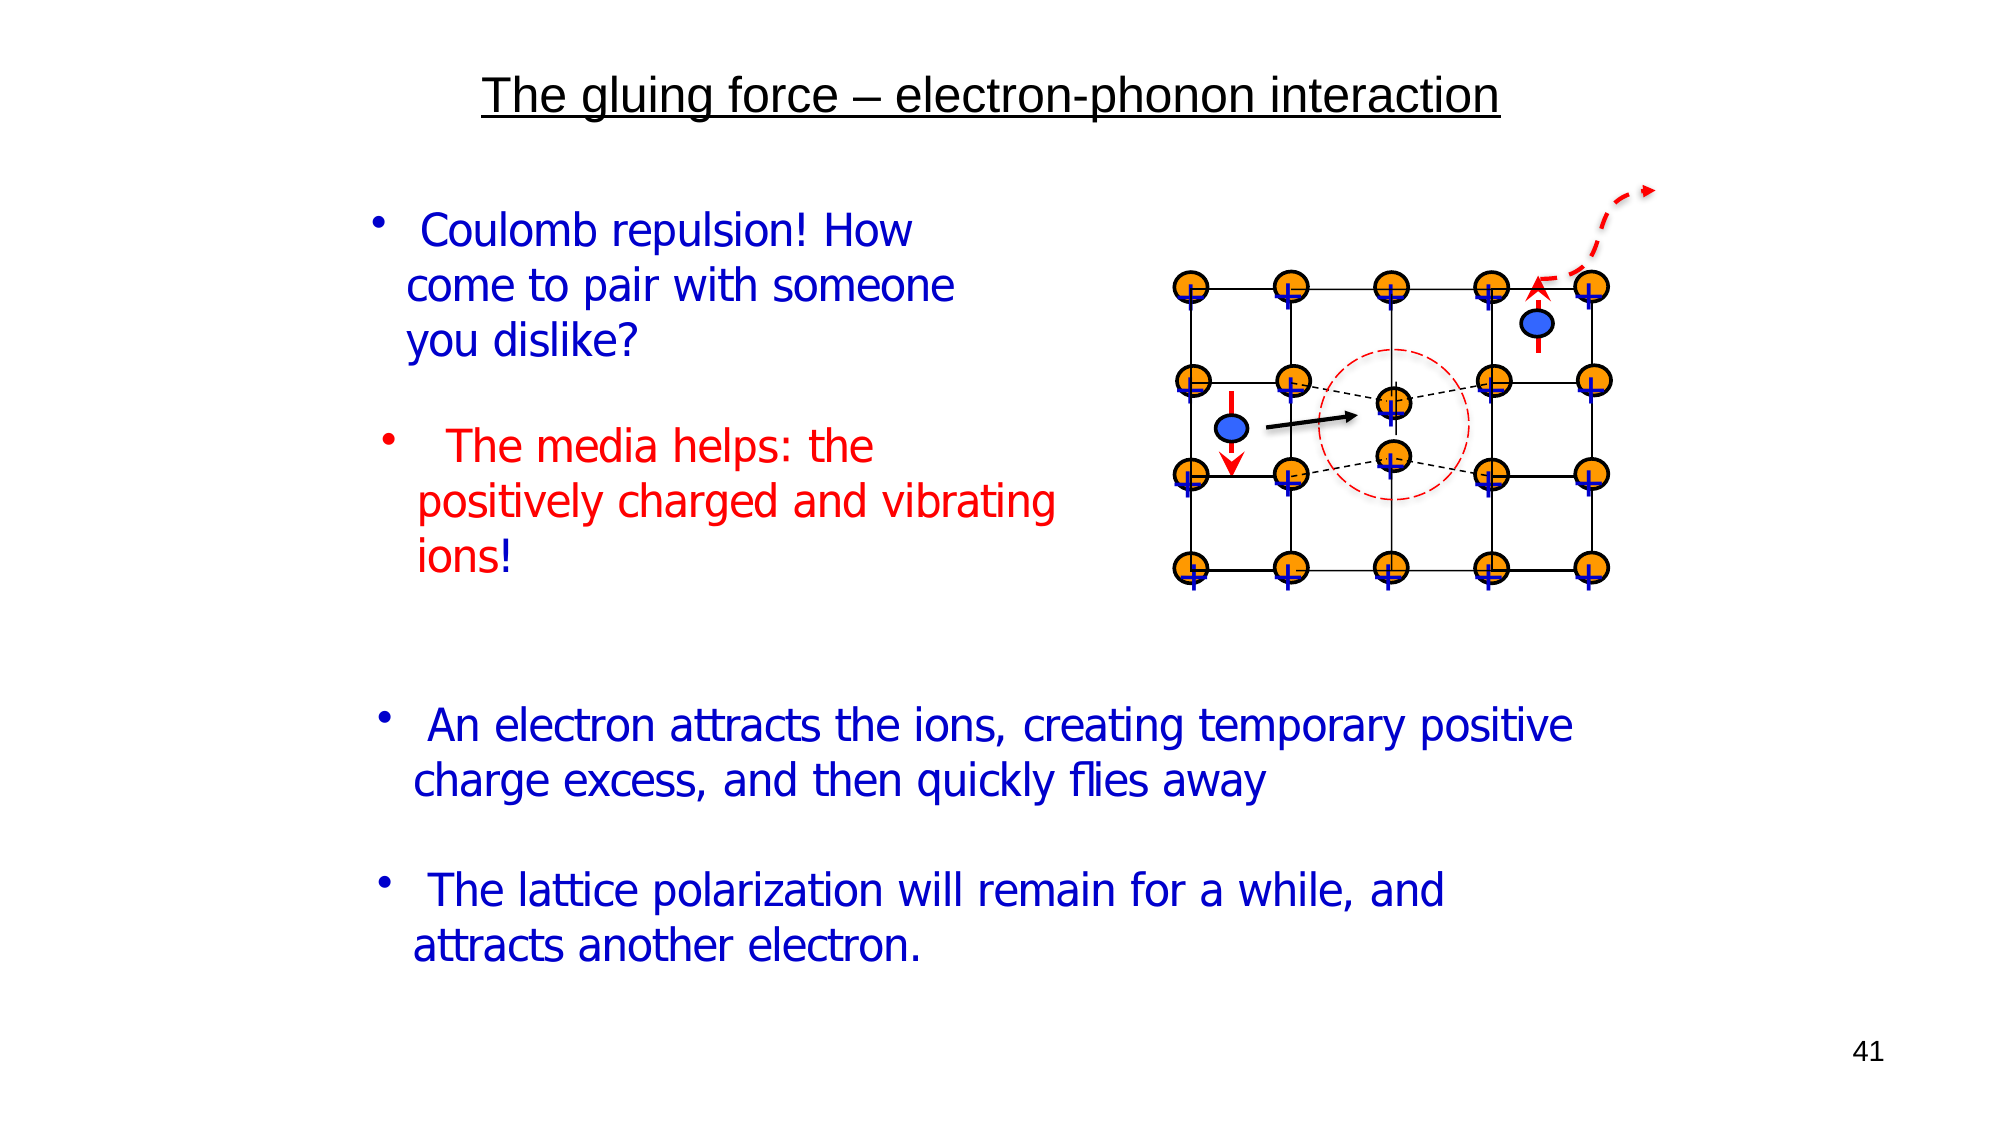

# The gluing force – electron-phonon interaction
 Coulomb repulsion! How come to pair with someone you dislike?
+

+

+

+

+

+

+

+

+

+

+

+

+

+

+

+

+

+

+

+

  The media helps: the positively charged and vibrating ions!
 An electron attracts the ions, creating temporary positive charge excess, and then quickly flies away

 The lattice polarization will remain for a while, and attracts another electron.
41